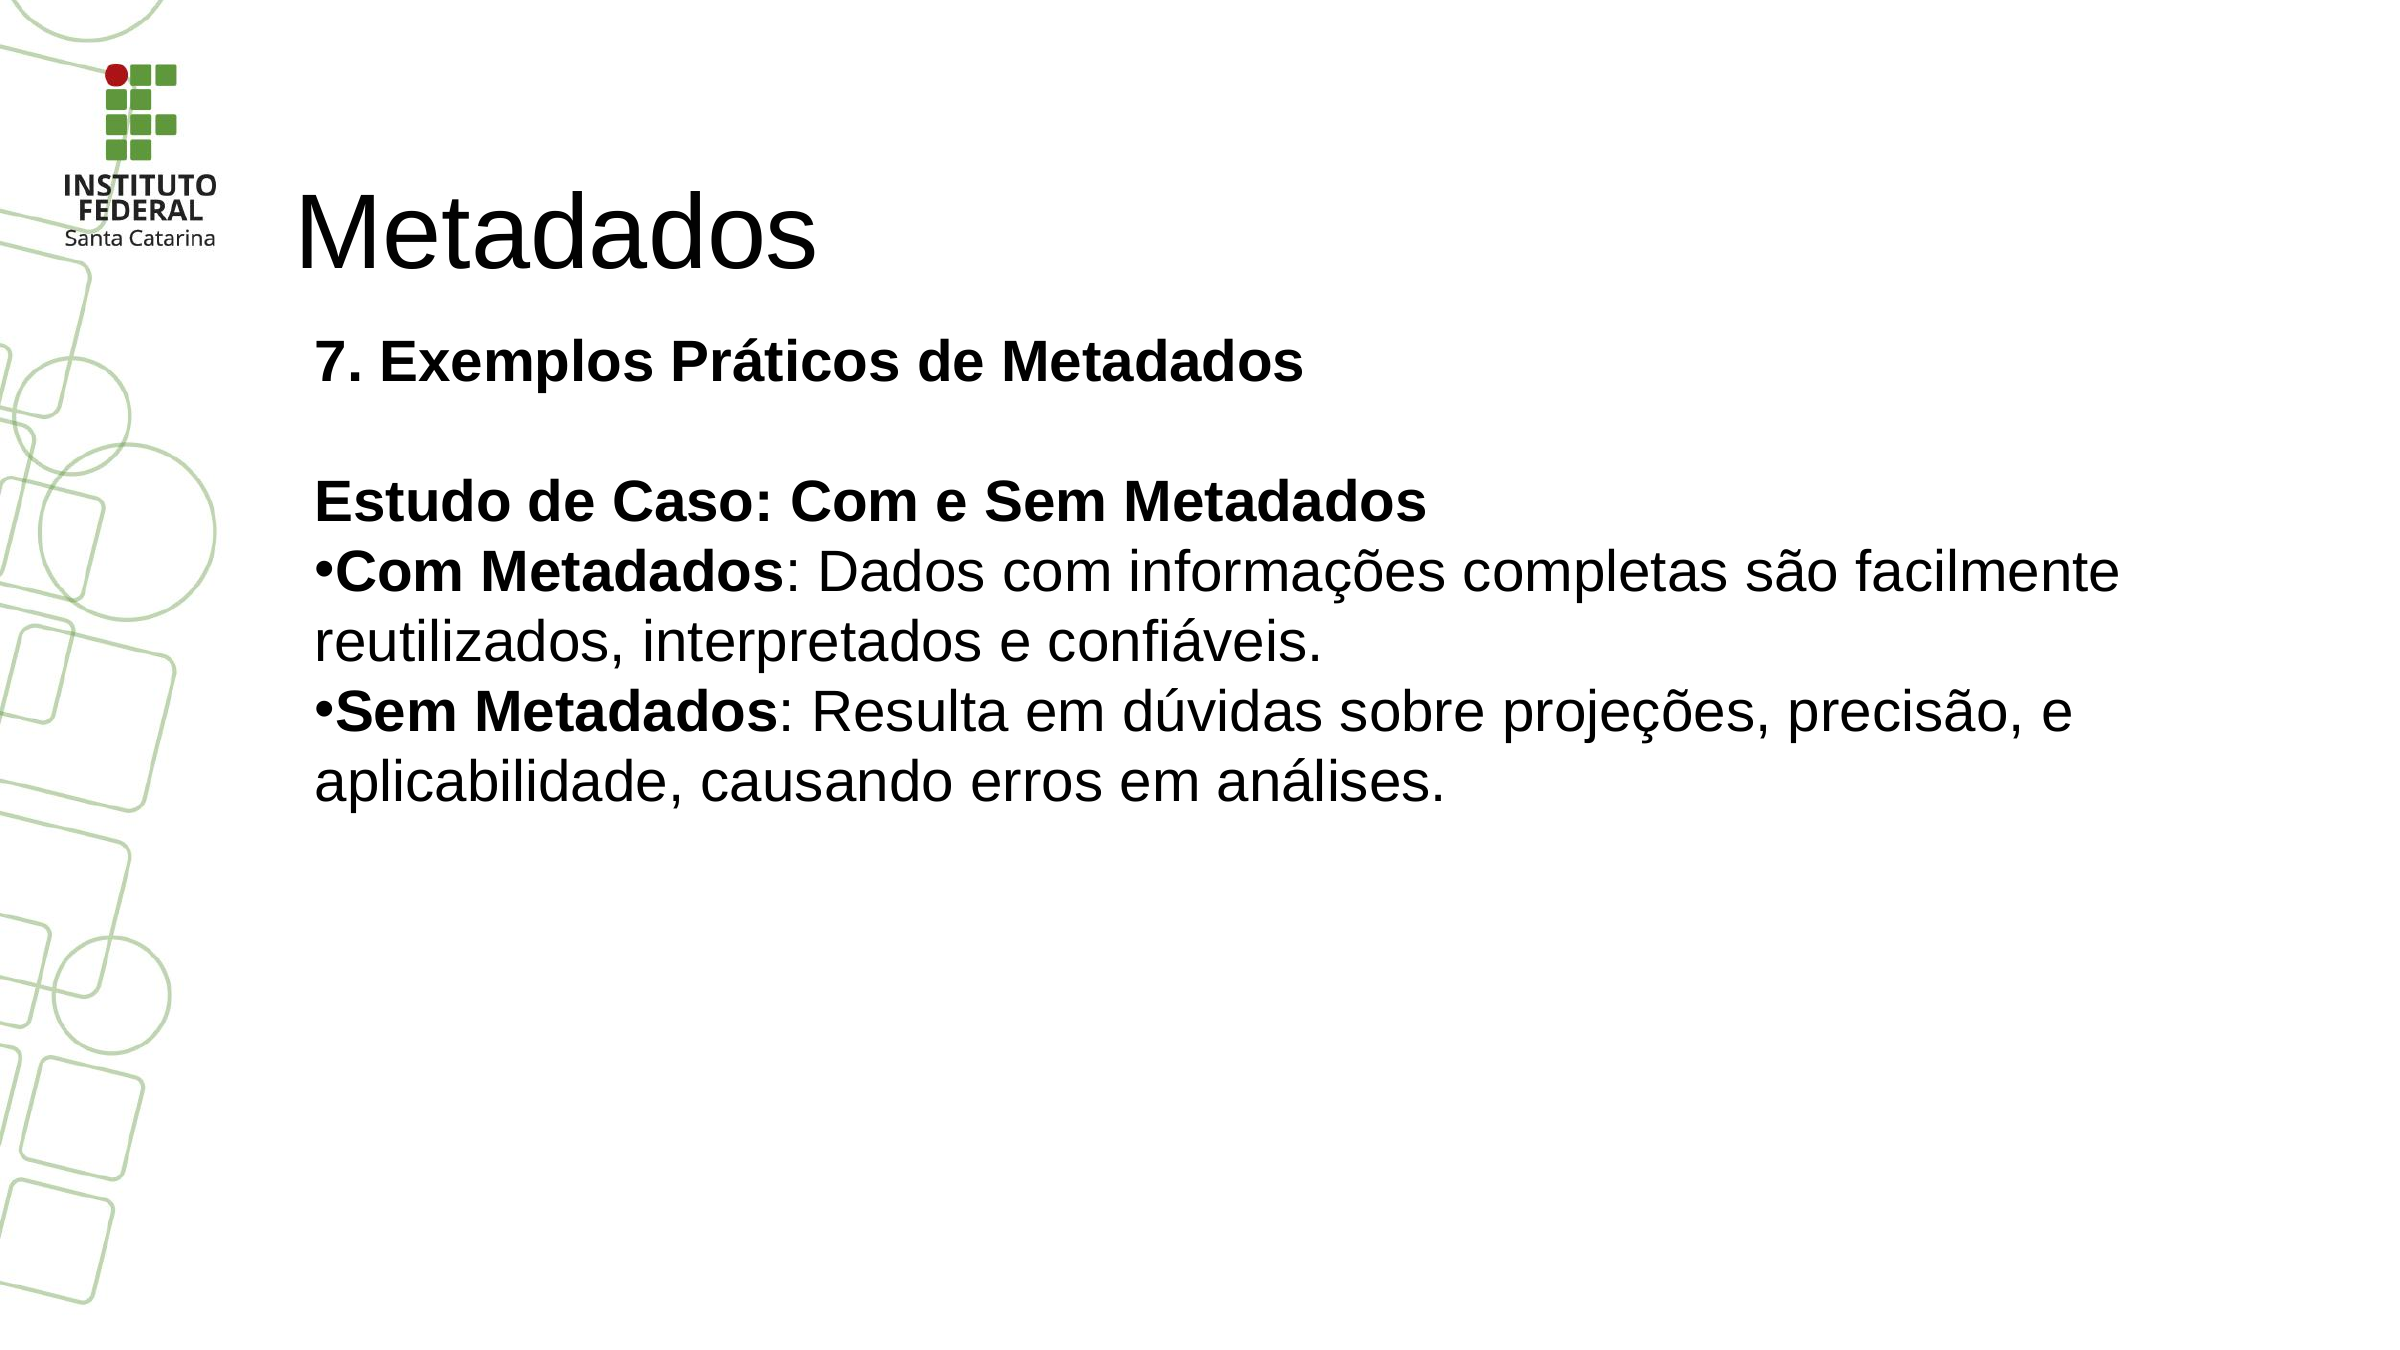

Metadados
7. Exemplos Práticos de Metadados

Estudo de Caso: Com e Sem Metadados
Com Metadados: Dados com informações completas são facilmente reutilizados, interpretados e confiáveis.
Sem Metadados: Resulta em dúvidas sobre projeções, precisão, e aplicabilidade, causando erros em análises.